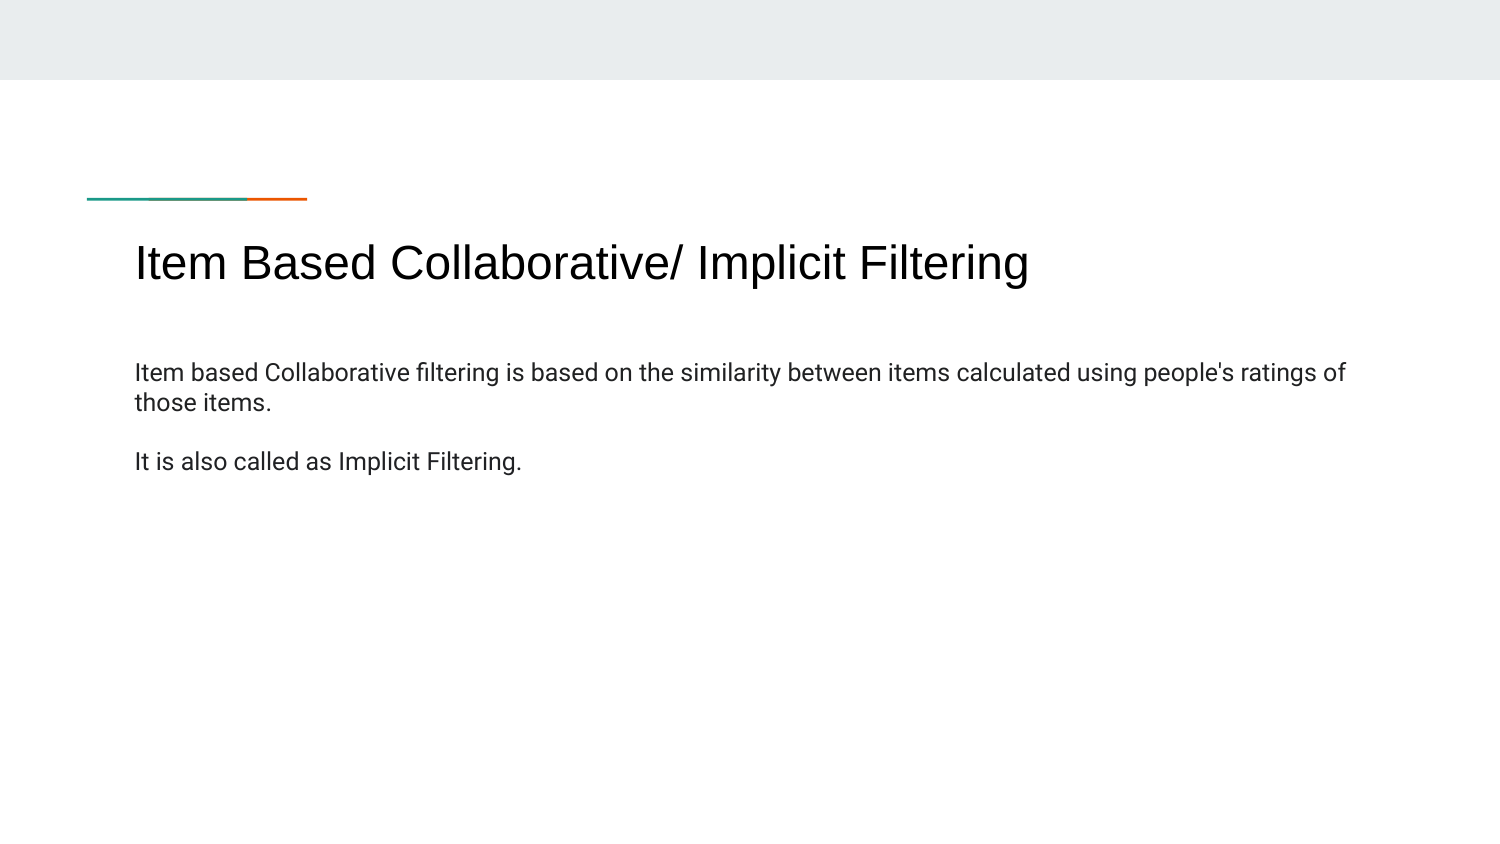

# Item Based Collaborative/ Implicit Filtering
Item based Collaborative filtering is based on the similarity between items calculated using people's ratings of those items.

It is also called as Implicit Filtering.